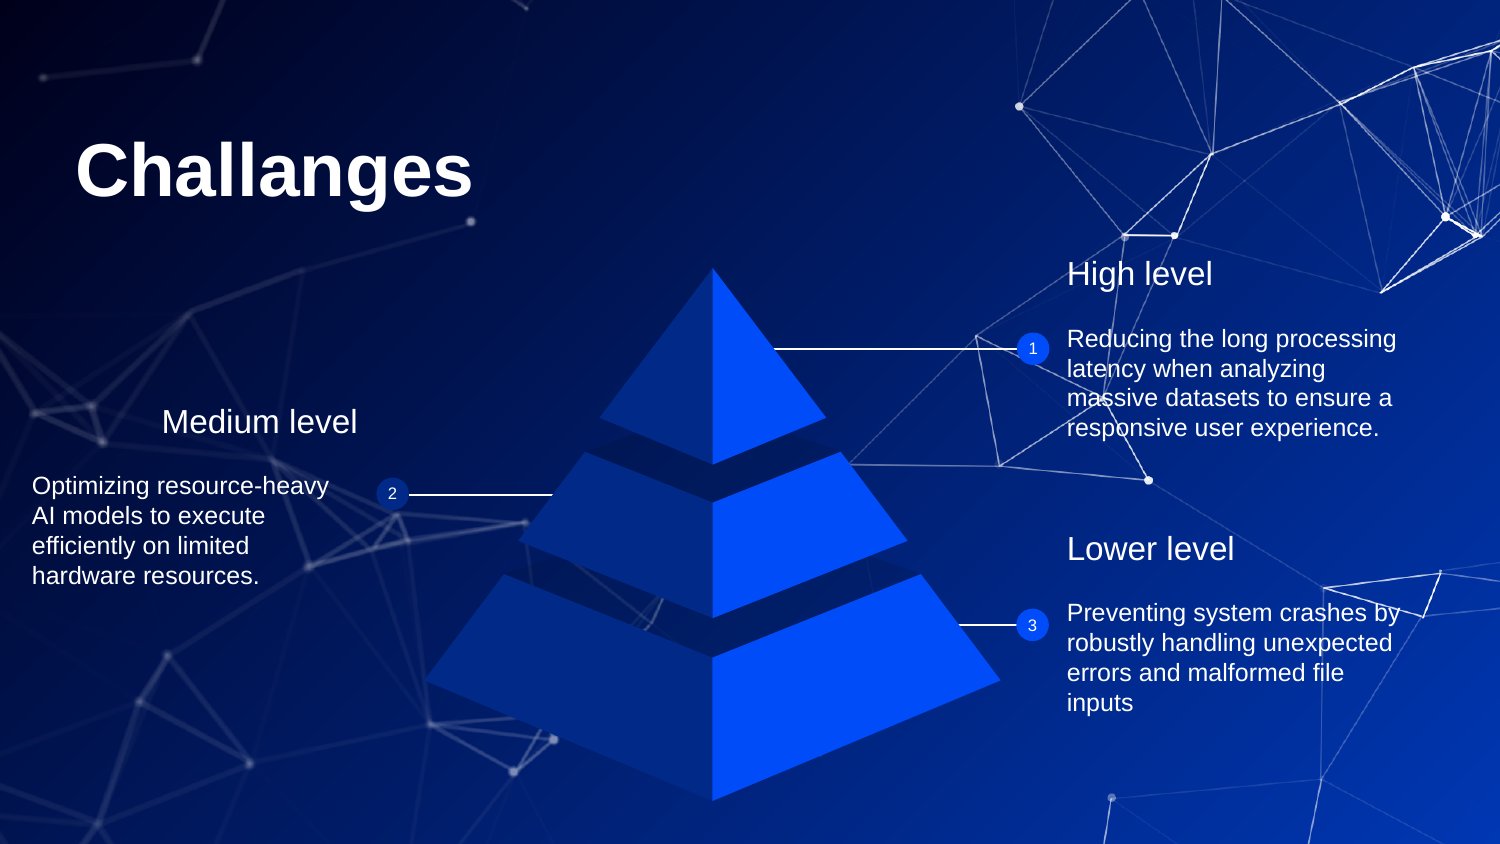

# Challanges
High level

Reducing the long processing latency when analyzing massive datasets to ensure a responsive user experience.
1

Medium level

Optimizing resource-heavy AI models to execute efficiently on limited hardware resources.
2

Lower level

Preventing system crashes by robustly handling unexpected errors and malformed file inputs
3

8